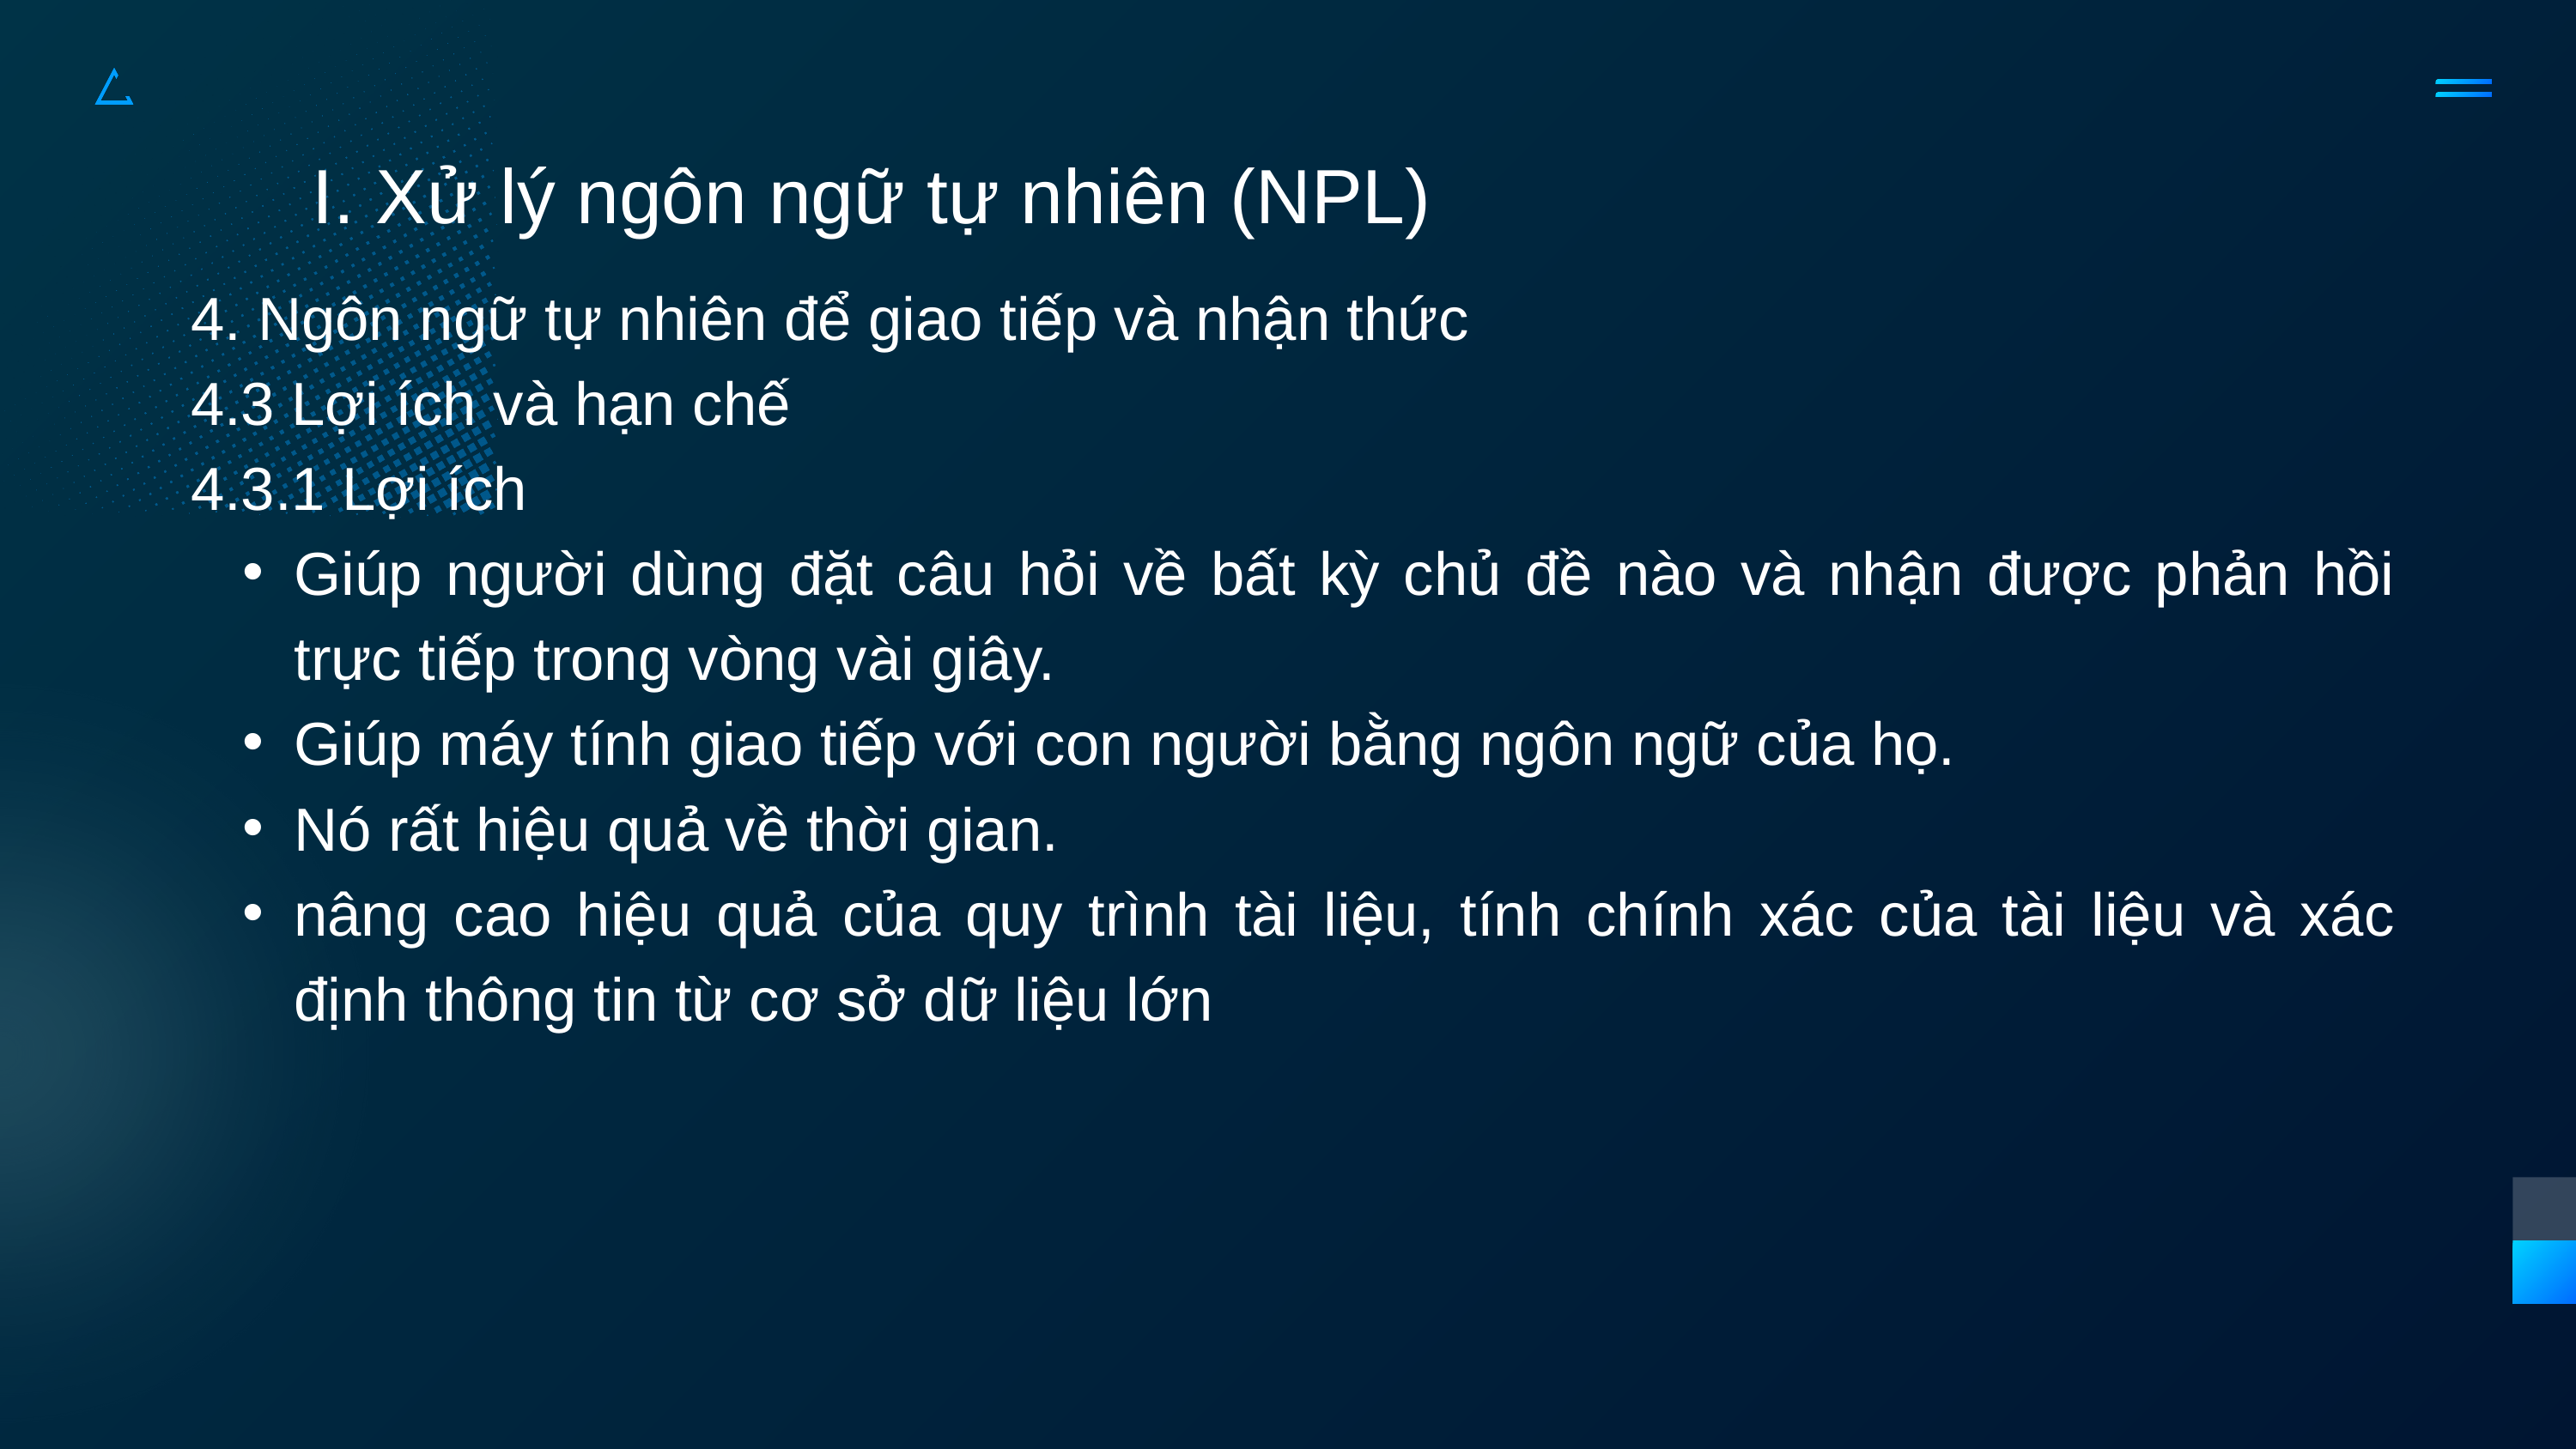

I. Xử lý ngôn ngữ tự nhiên (NPL)
4. Ngôn ngữ tự nhiên để giao tiếp và nhận thức
4.3 Lợi ích và hạn chế
4.3.1 Lợi ích
Giúp người dùng đặt câu hỏi về bất kỳ chủ đề nào và nhận được phản hồi trực tiếp trong vòng vài giây.
Giúp máy tính giao tiếp với con người bằng ngôn ngữ của họ.
Nó rất hiệu quả về thời gian.
nâng cao hiệu quả của quy trình tài liệu, tính chính xác của tài liệu và xác định thông tin từ cơ sở dữ liệu lớn